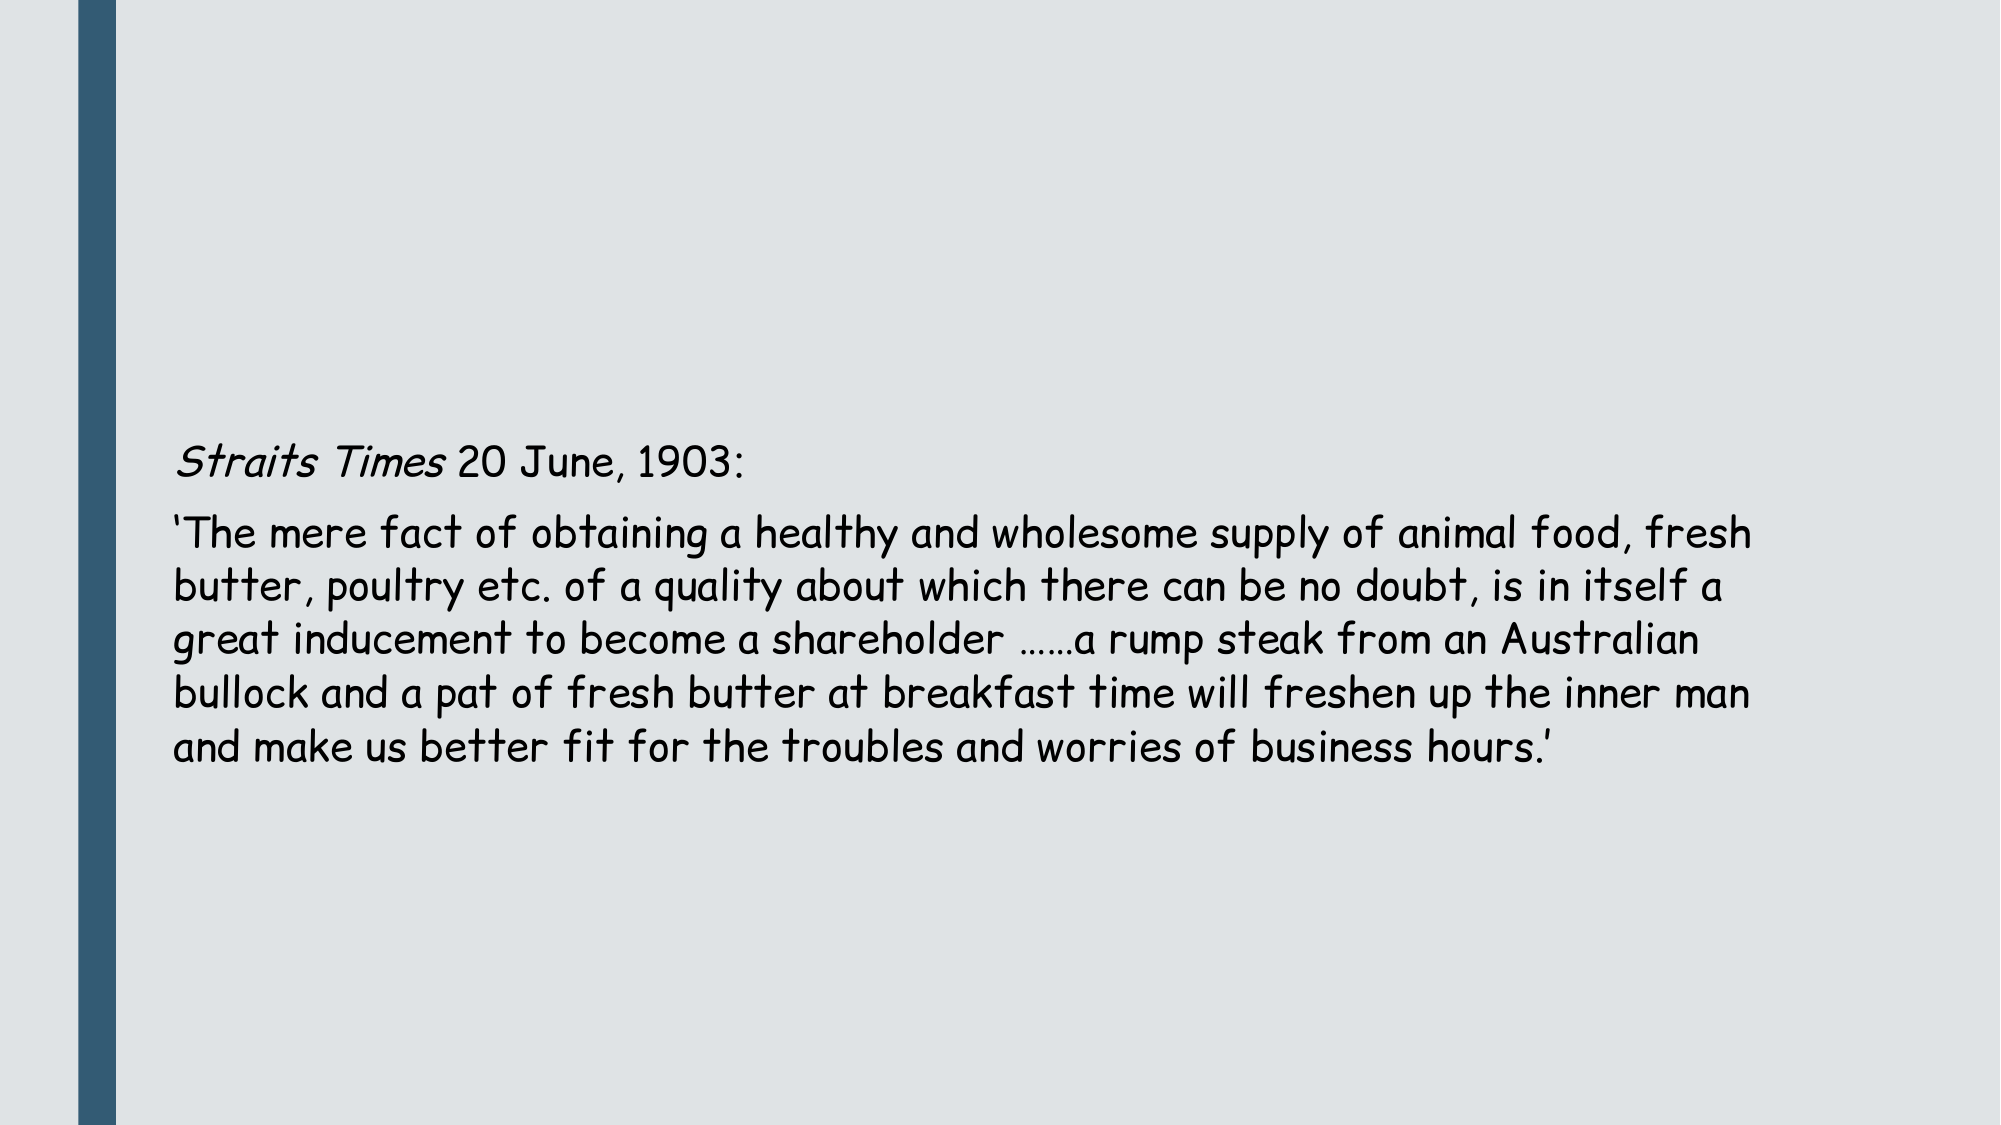

Straits Times 20 June, 1903:
‘The mere fact of obtaining a healthy and wholesome supply of animal food, fresh butter, poultry etc. of a quality about which there can be no doubt, is in itself a great inducement to become a shareholder ……a rump steak from an Australian bullock and a pat of fresh butter at breakfast time will freshen up the inner man and make us better fit for the troubles and worries of business hours.’